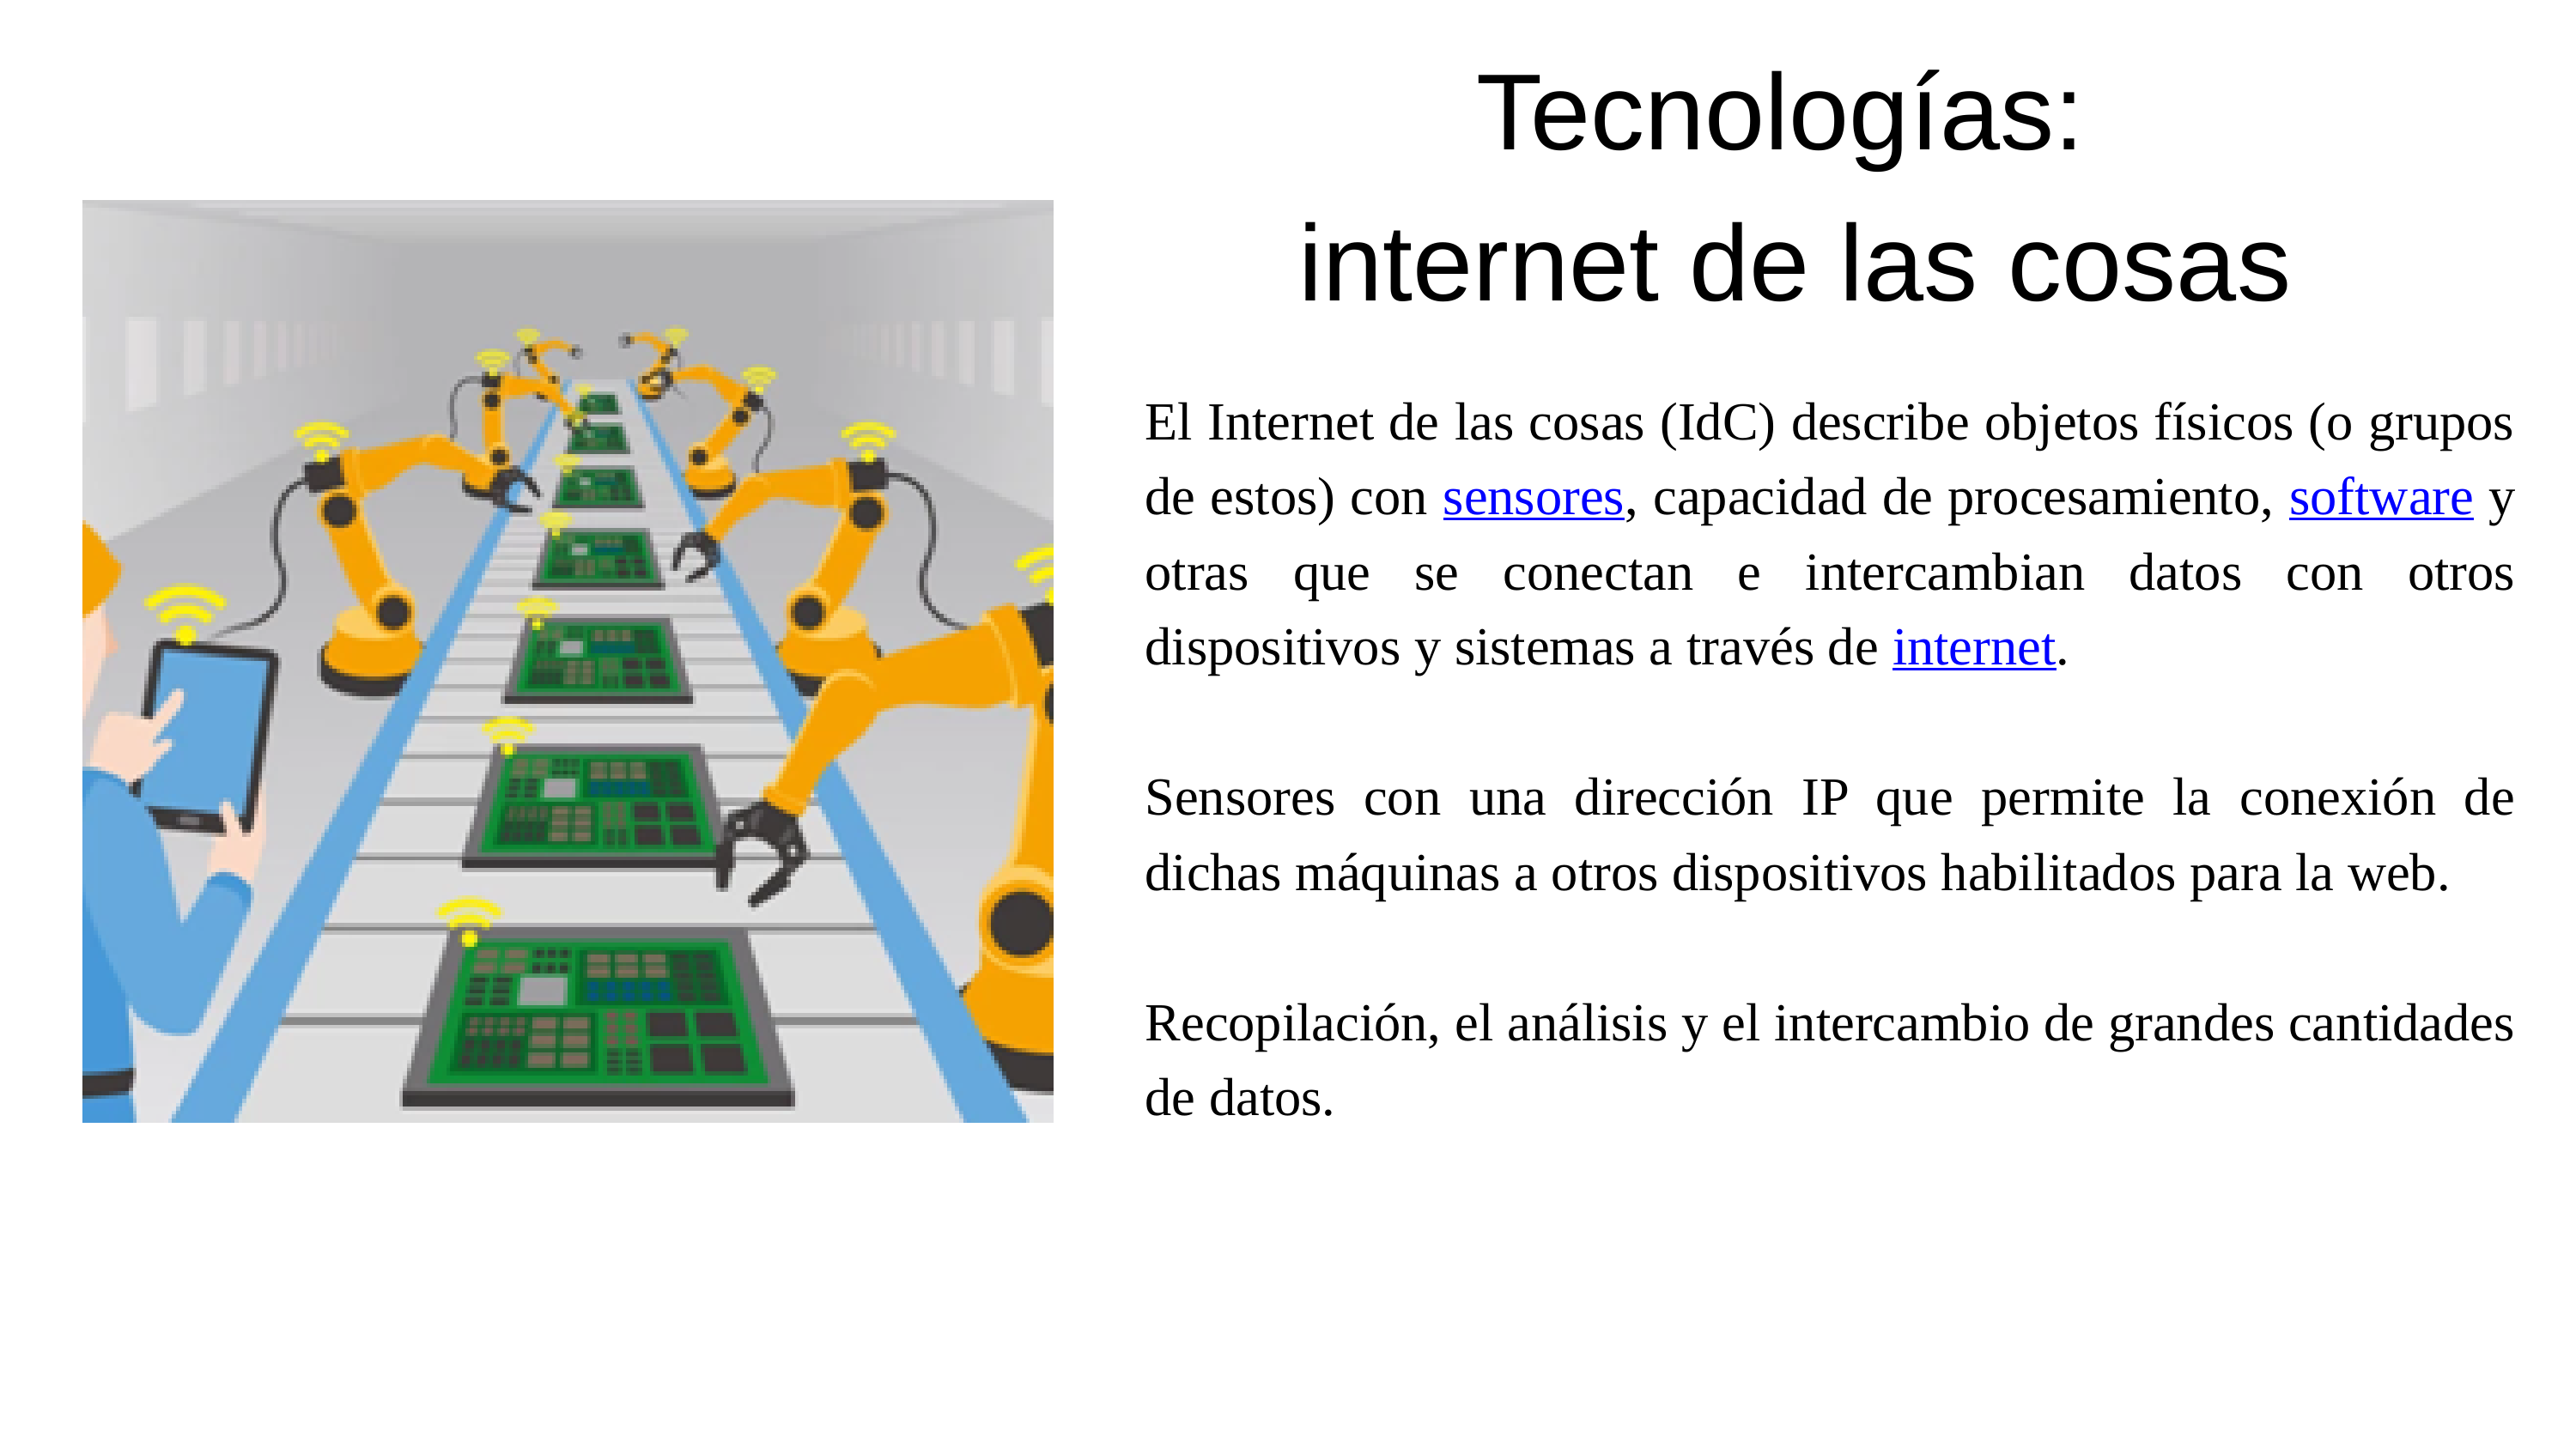

Tecnologías:
internet de las cosas

El Internet de las cosas (IdC) describe objetos físicos (o grupos de estos) con sensores, capacidad de procesamiento, software y otras que se conectan e intercambian datos con otros dispositivos y sistemas a través de internet.

Sensores con una dirección IP que permite la conexión de dichas máquinas a otros dispositivos habilitados para la web.

Recopilación, el análisis y el intercambio de grandes cantidades de datos.